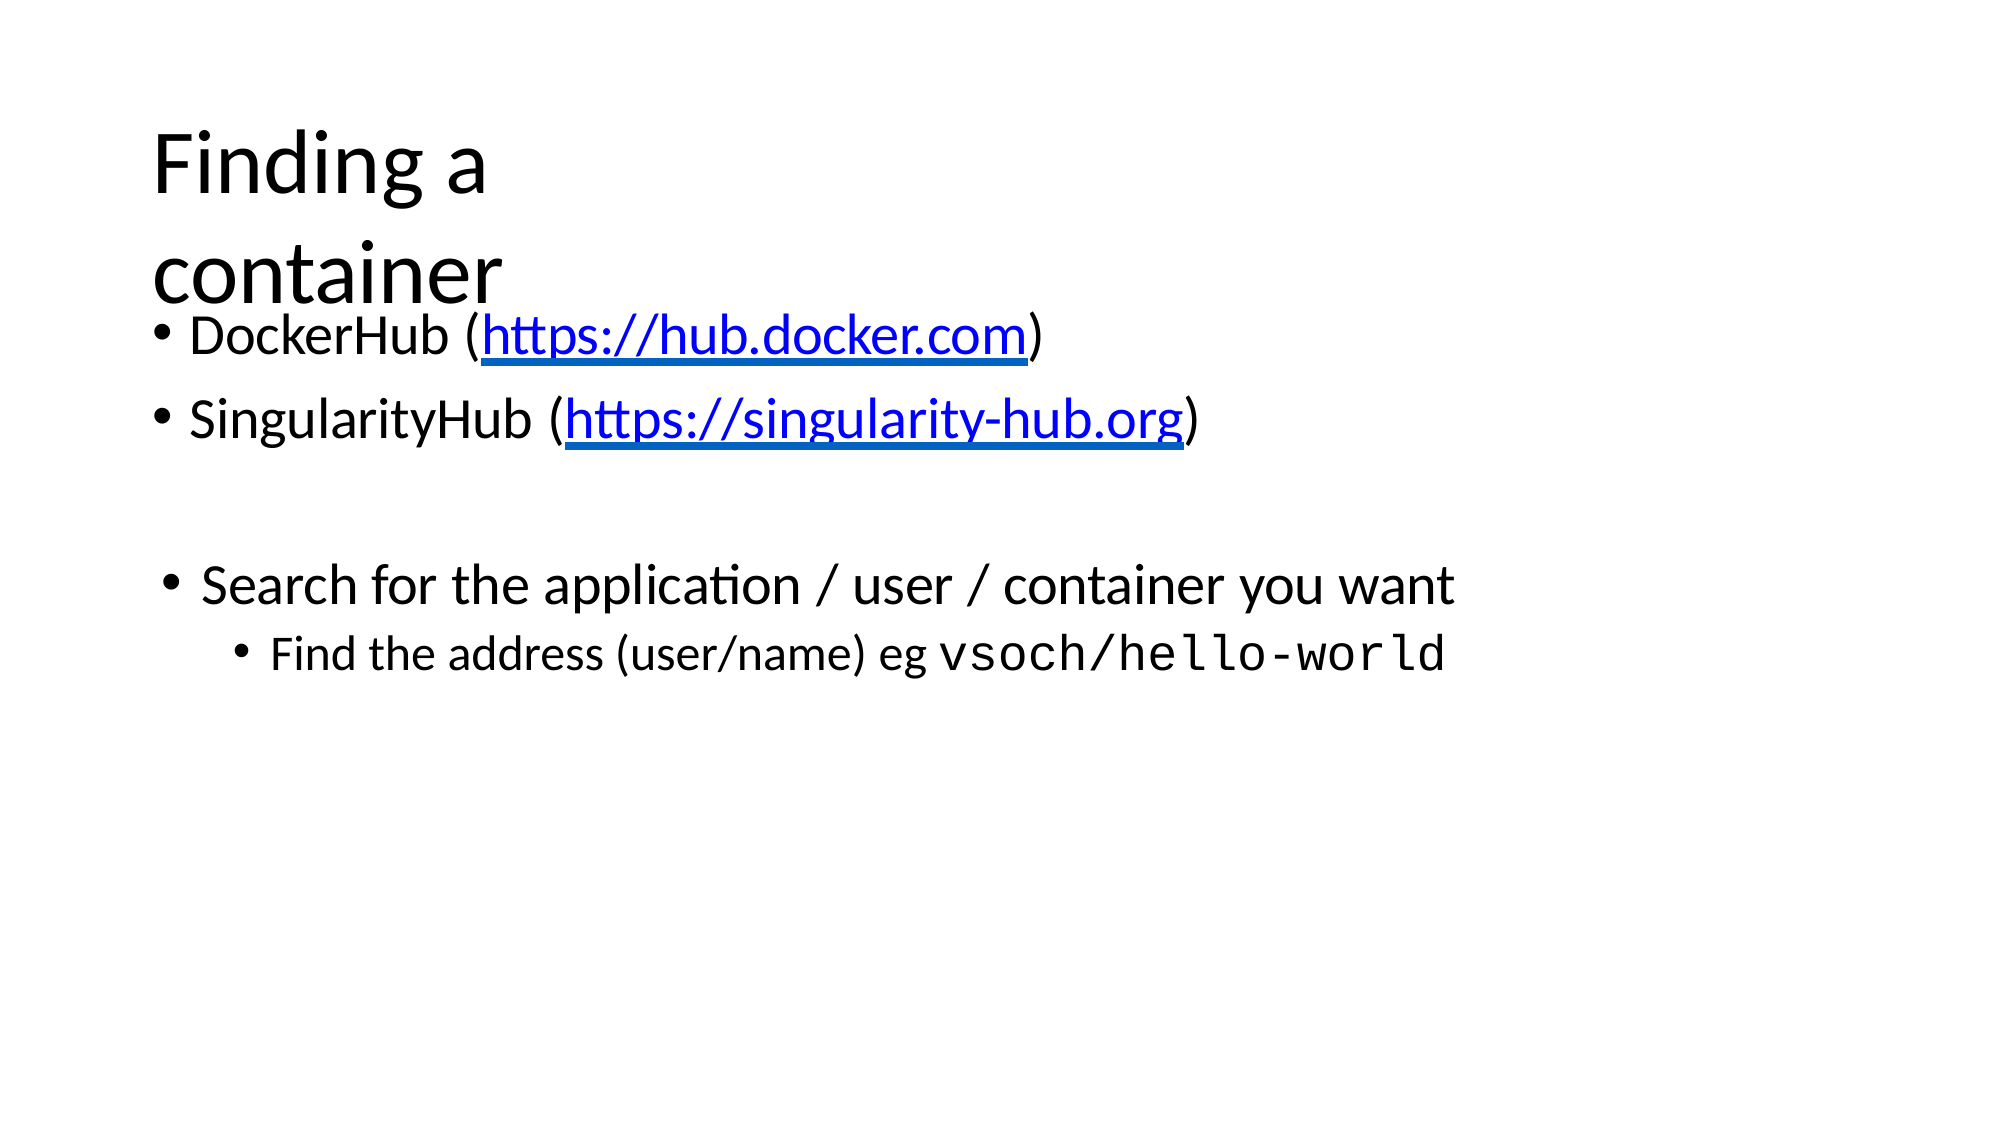

# Finding a container
DockerHub (https://hub.docker.com)
SingularityHub (https://singularity-hub.org)

Search for the application / user / container you want
Find the address (user/name) eg vsoch/hello-world